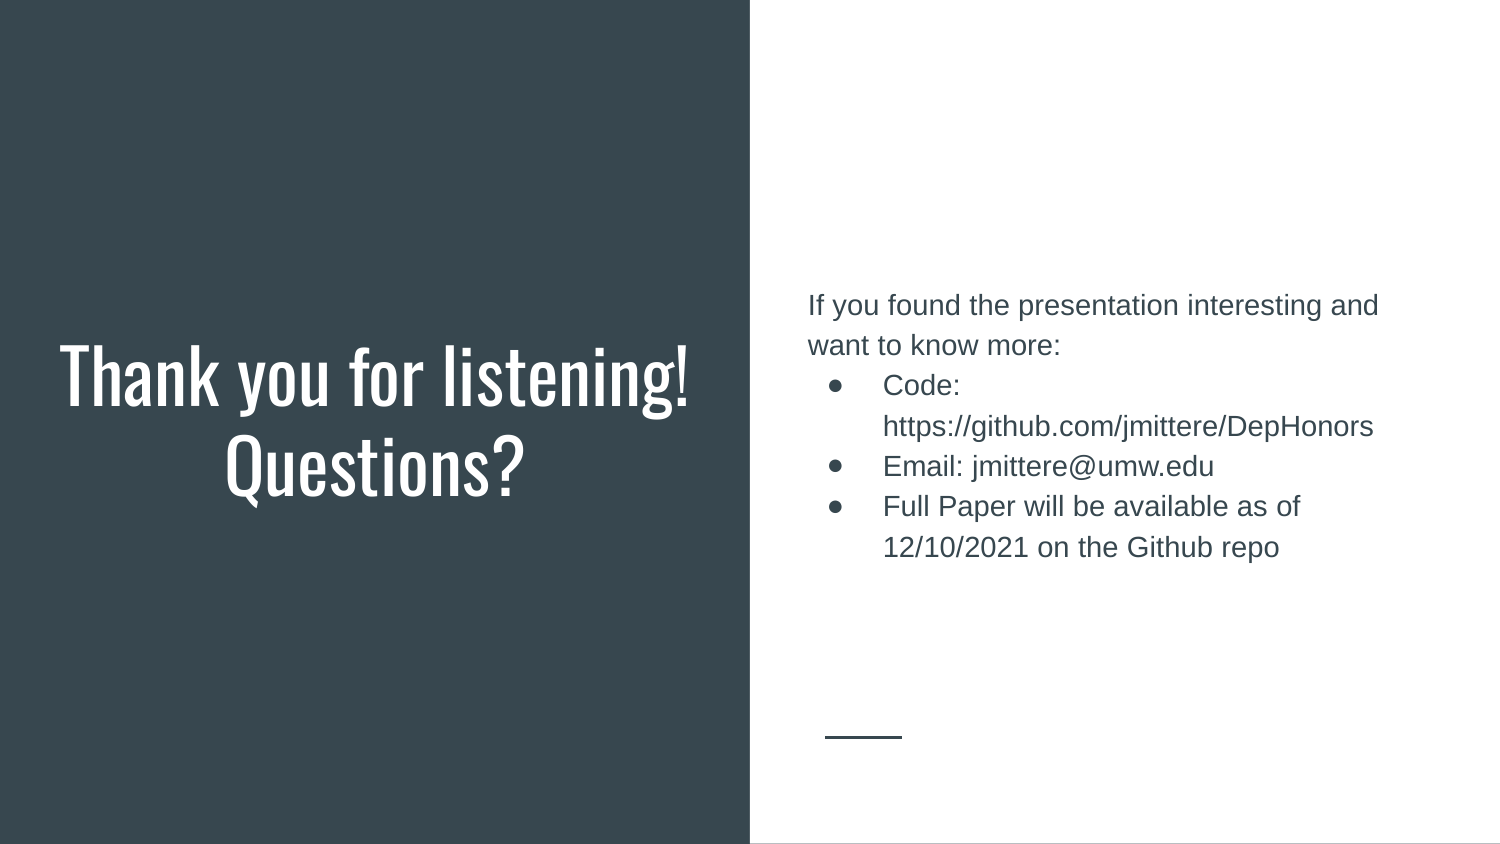

If you found the presentation interesting and want to know more:
Code: https://github.com/jmittere/DepHonors
Email: jmittere@umw.edu
Full Paper will be available as of 12/10/2021 on the Github repo
# Thank you for listening! Questions?